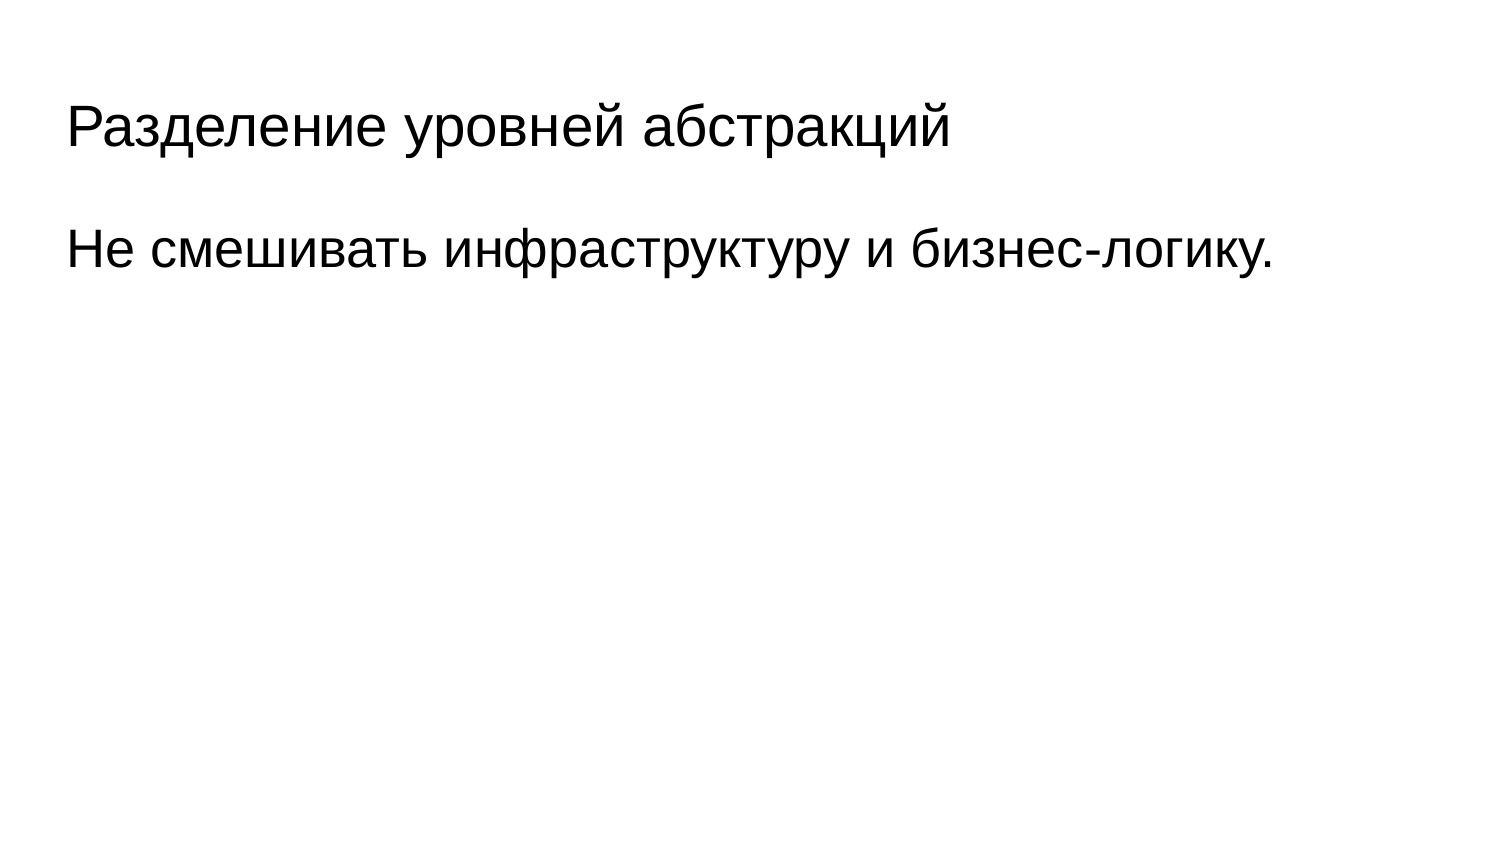

# Разделение уровней абстракций
Не смешивать инфраструктуру и бизнес-логику.